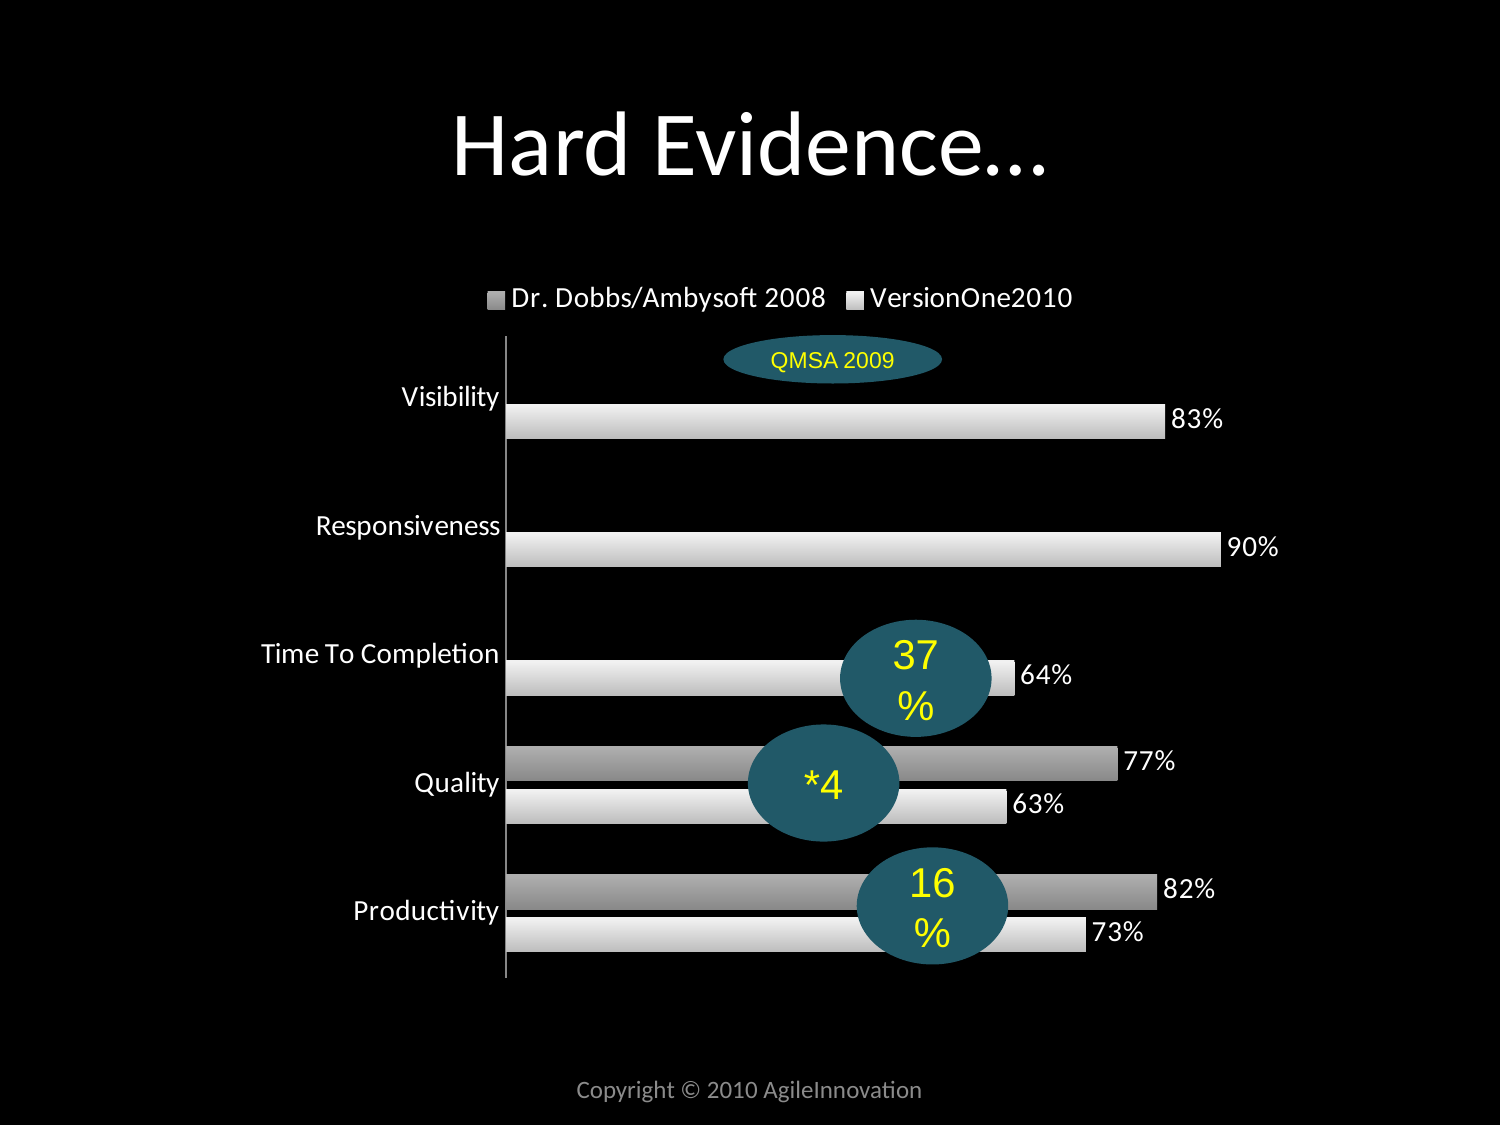

# Hard Evidence…

### Chart

| Category | VersionOne2010 | Dr. Dobbs/Ambysoft 2008 |
|---|---|---|
| Productivity | 0.73 | 0.82 |
| Quality | 0.63 | 0.77 |
| Time To Completion | 0.64 | None |
| Responsiveness | 0.9 | None |
| Visibility | 0.83 | None |
QMSA 2009
37%
*4
16%
Copyright © 2010 AgileInnovation